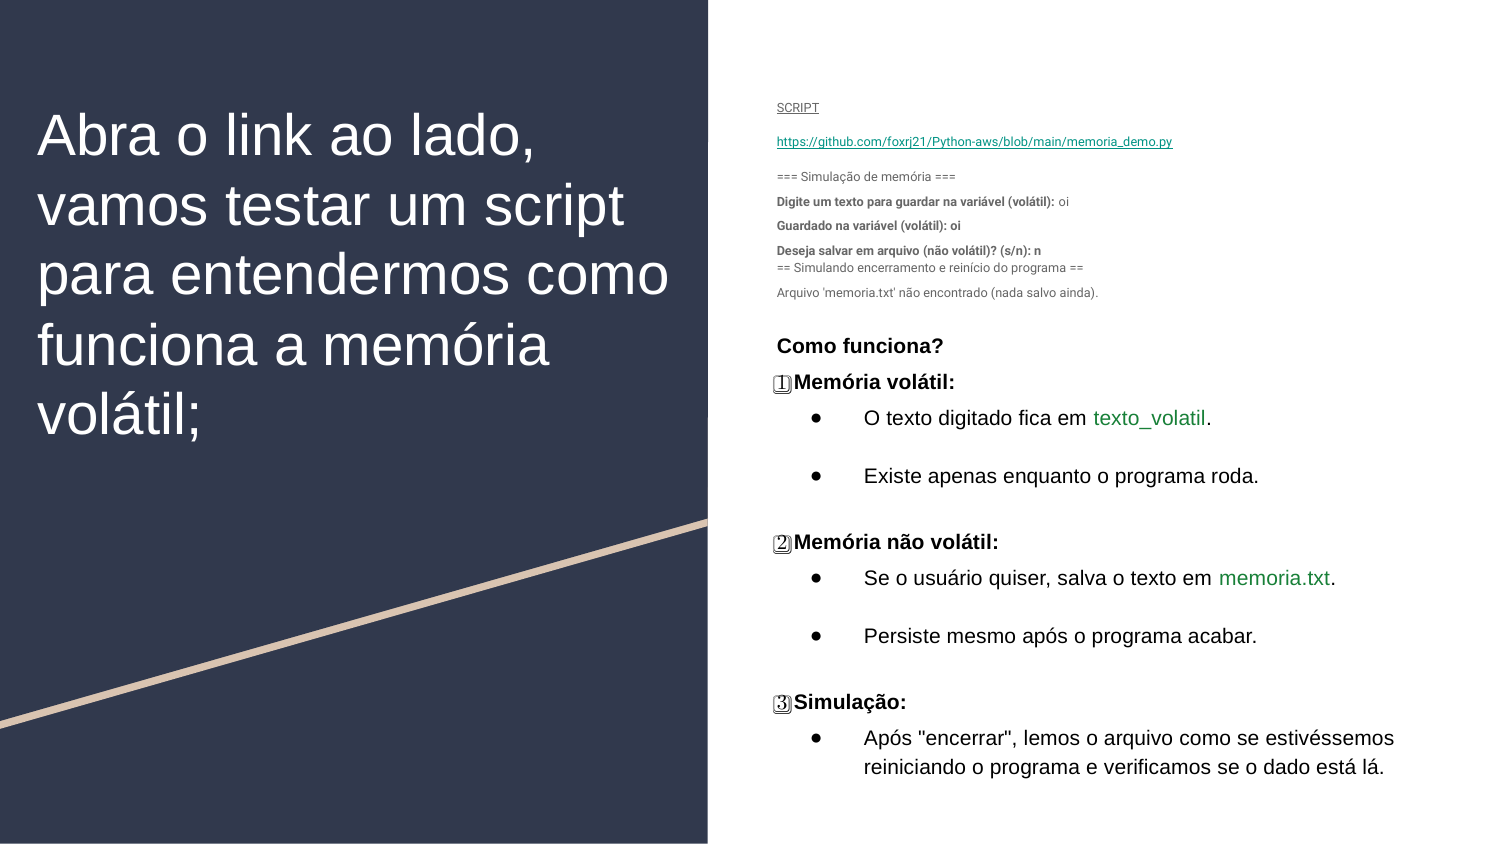

# Abra o link ao lado, vamos testar um script para entendermos como funciona a memória volátil;
SCRIPT
https://github.com/foxrj21/Python-aws/blob/main/memoria_demo.py
=== Simulação de memória ===
Digite um texto para guardar na variável (volátil): oi
Guardado na variável (volátil): oi
Deseja salvar em arquivo (não volátil)? (s/n): n
== Simulando encerramento e reinício do programa ==
Arquivo 'memoria.txt' não encontrado (nada salvo ainda).
Como funciona?
1️⃣ Memória volátil:
O texto digitado fica em texto_volatil.
Existe apenas enquanto o programa roda.
2️⃣ Memória não volátil:
Se o usuário quiser, salva o texto em memoria.txt.
Persiste mesmo após o programa acabar.
3️⃣ Simulação:
Após "encerrar", lemos o arquivo como se estivéssemos reiniciando o programa e verificamos se o dado está lá.